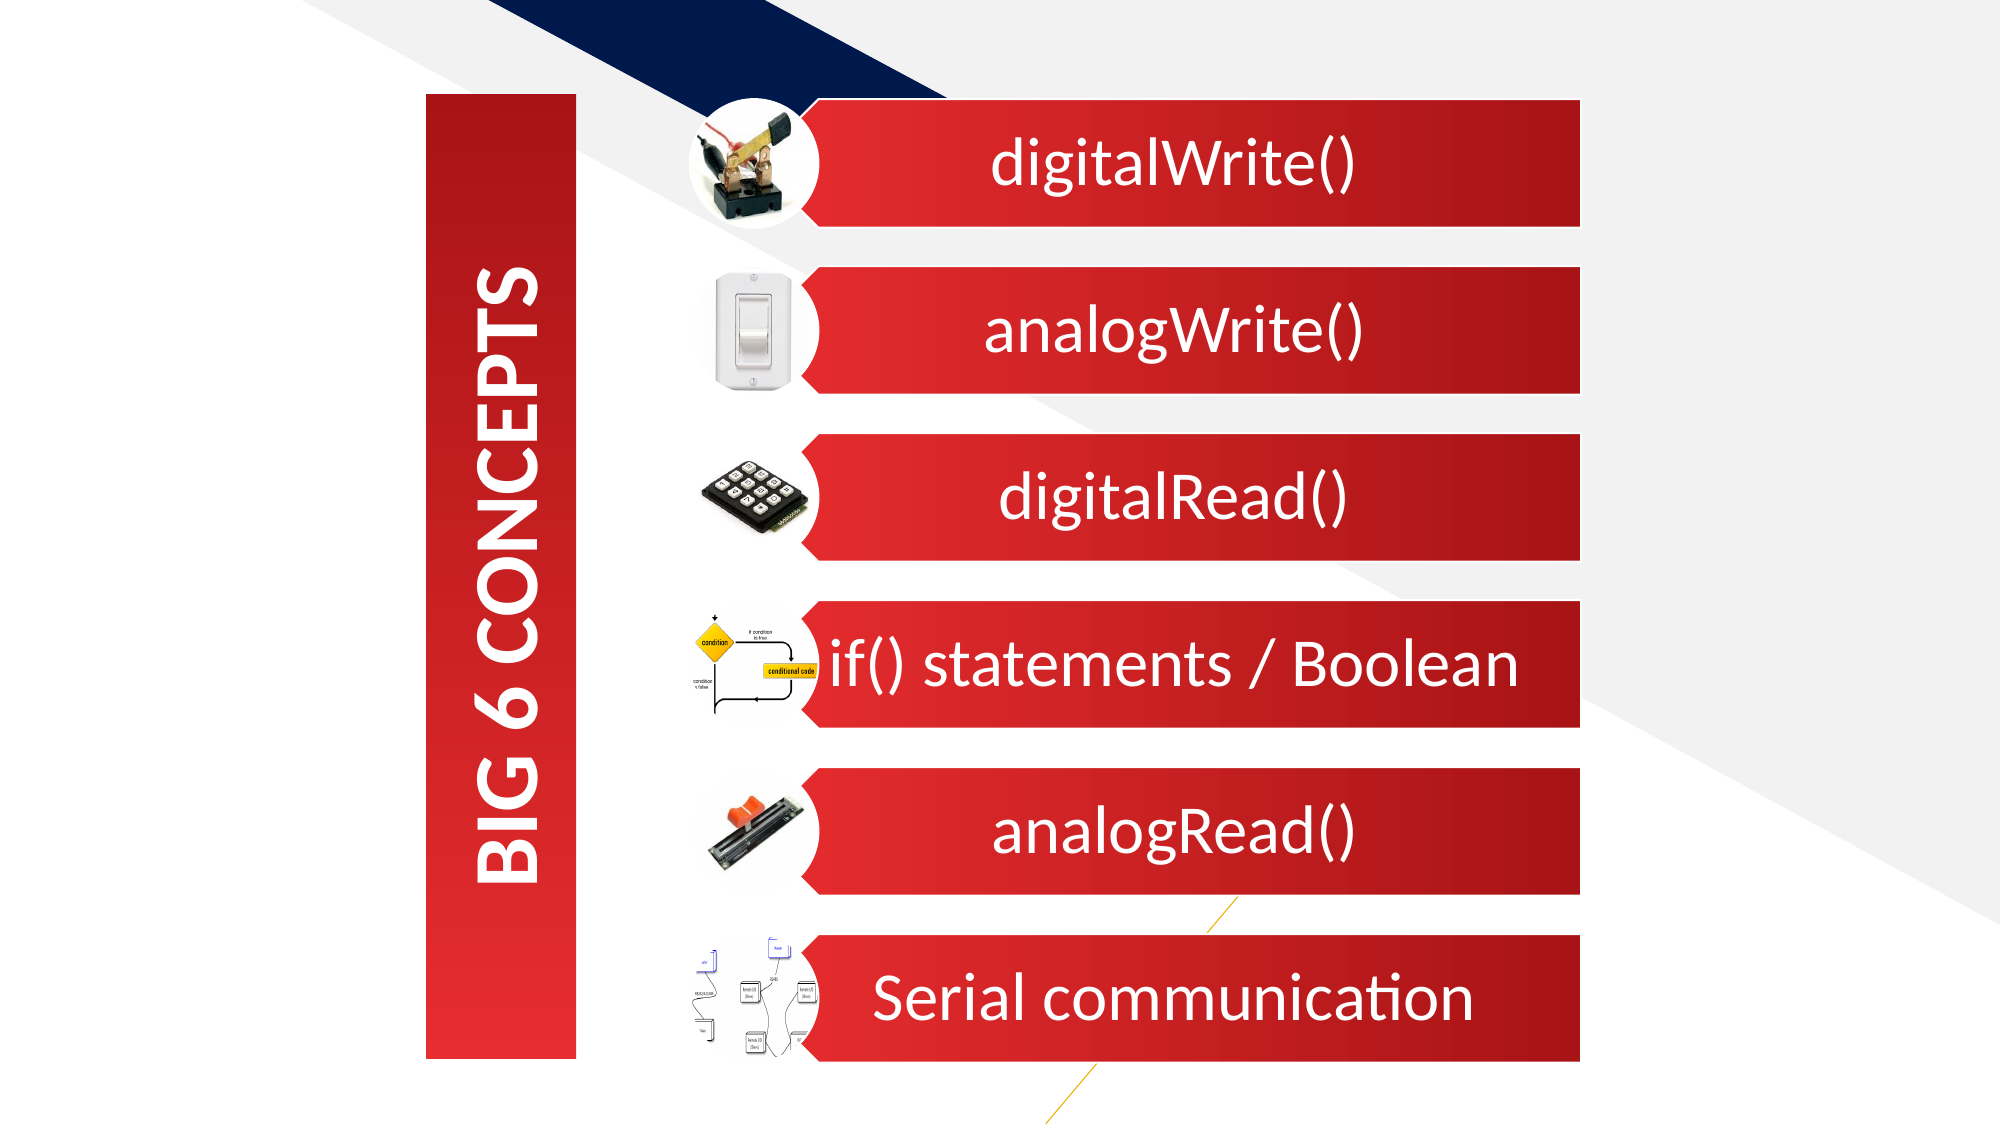

digitalWrite()
analogWrite()
digitalRead()
if() statements / Boolean
analogRead()
Serial communication
BIG 6 CONCEPTS